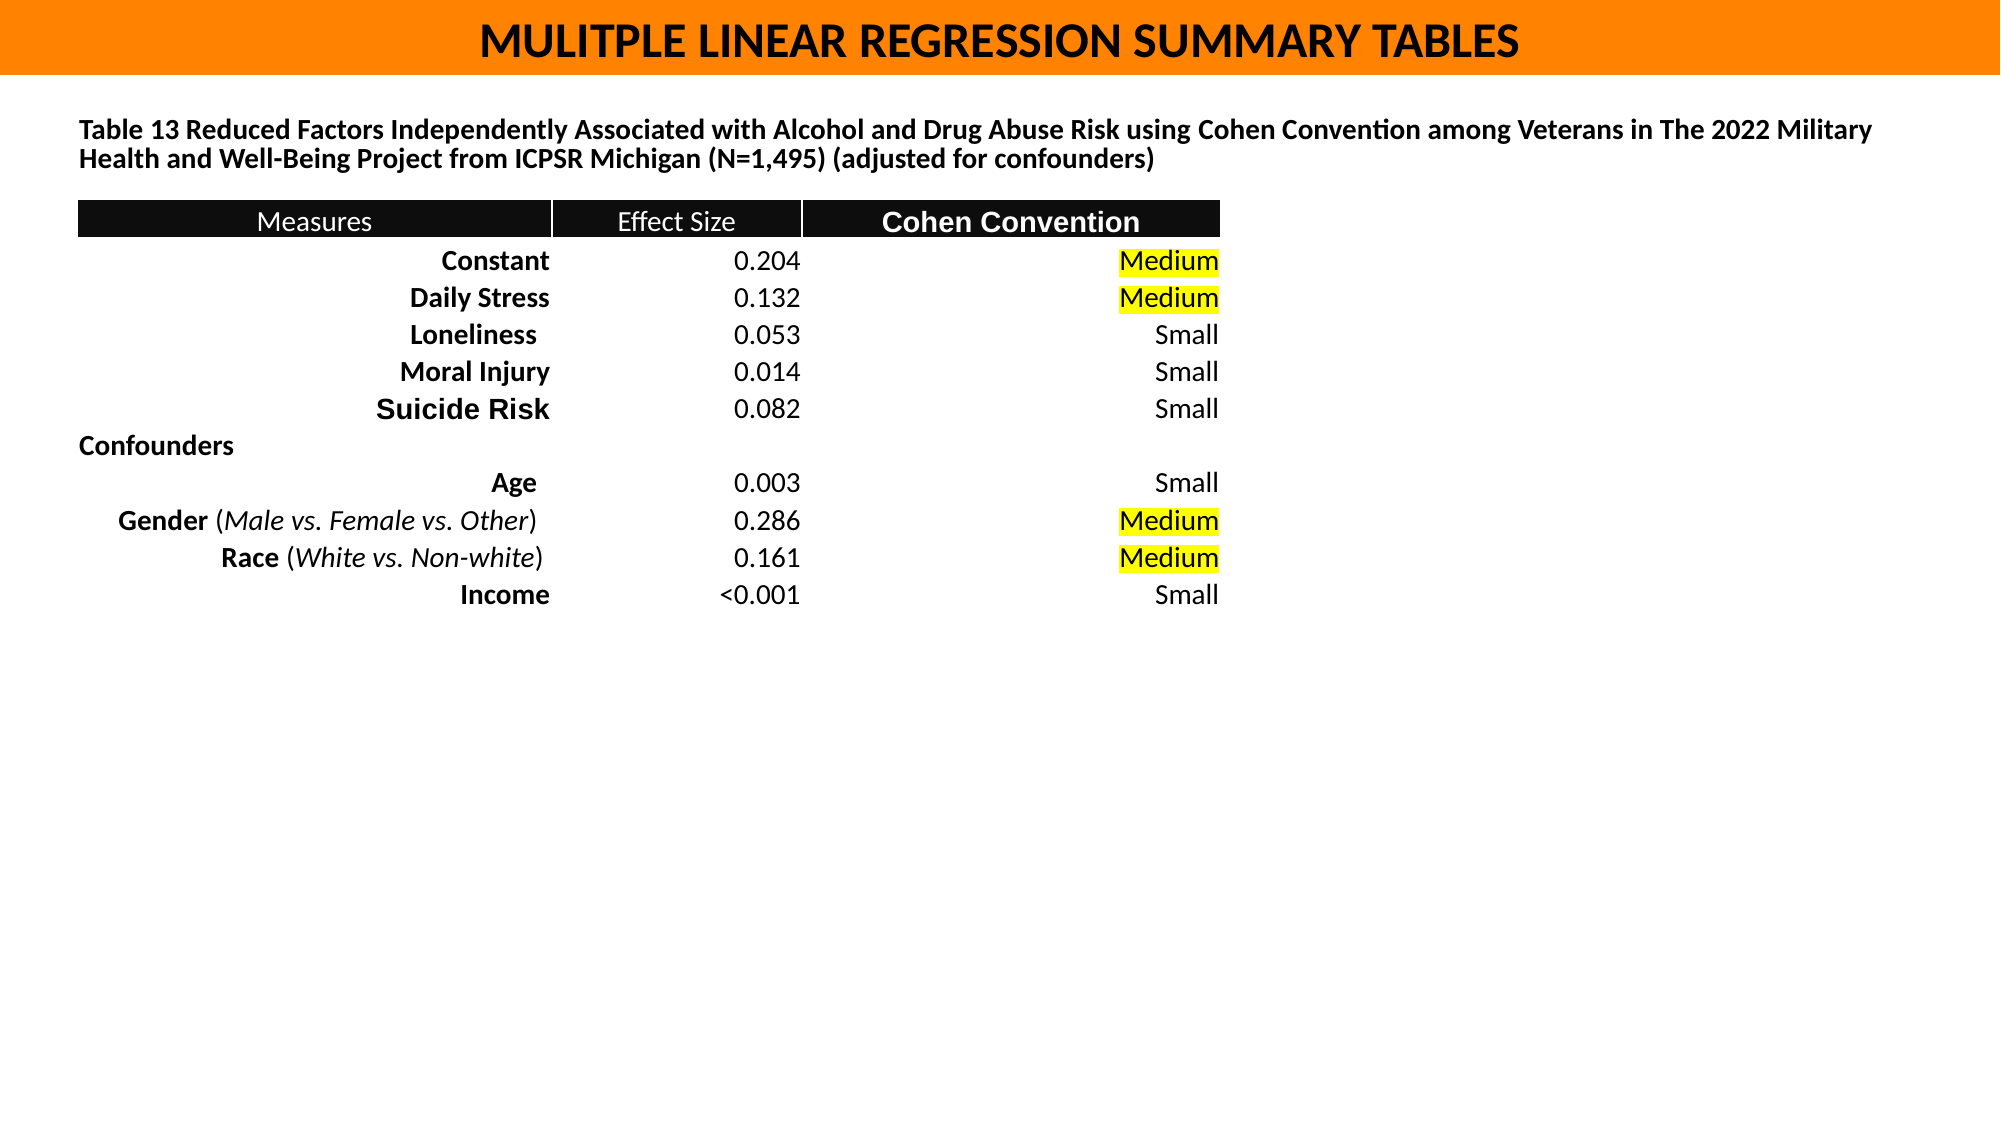

MULITPLE LINEAR REGRESSION SUMMARY TABLES
| Table 13 Reduced Factors Independently Associated with Alcohol and Drug Abuse Risk using Cohen Convention among Veterans in The 2022 Military Health and Well-Being Project from ICPSR Michigan (N=1,495) (adjusted for confounders) |  |  |  |  |  |
| --- | --- | --- | --- | --- | --- |
| Measures | Effect Size | Cohen Convention |  |  |  |
| Constant | 0.204 | Medium |  |  |  |
| Daily Stress | 0.132 | Medium |  |  |  |
| Loneliness | 0.053 | Small |  |  |  |
| Moral Injury | 0.014 | Small |  |  |  |
| Suicide Risk | 0.082 | Small |  |  |  |
| Confounders |  |  |  |  |  |
| Age | 0.003 | Small |  |  |  |
| Gender (Male vs. Female vs. Other) | 0.286 | Medium |  |  |  |
| Race (White vs. Non-white) | 0.161 | Medium |  |  |  |
| Income | <0.001 | Small |  |  |  |